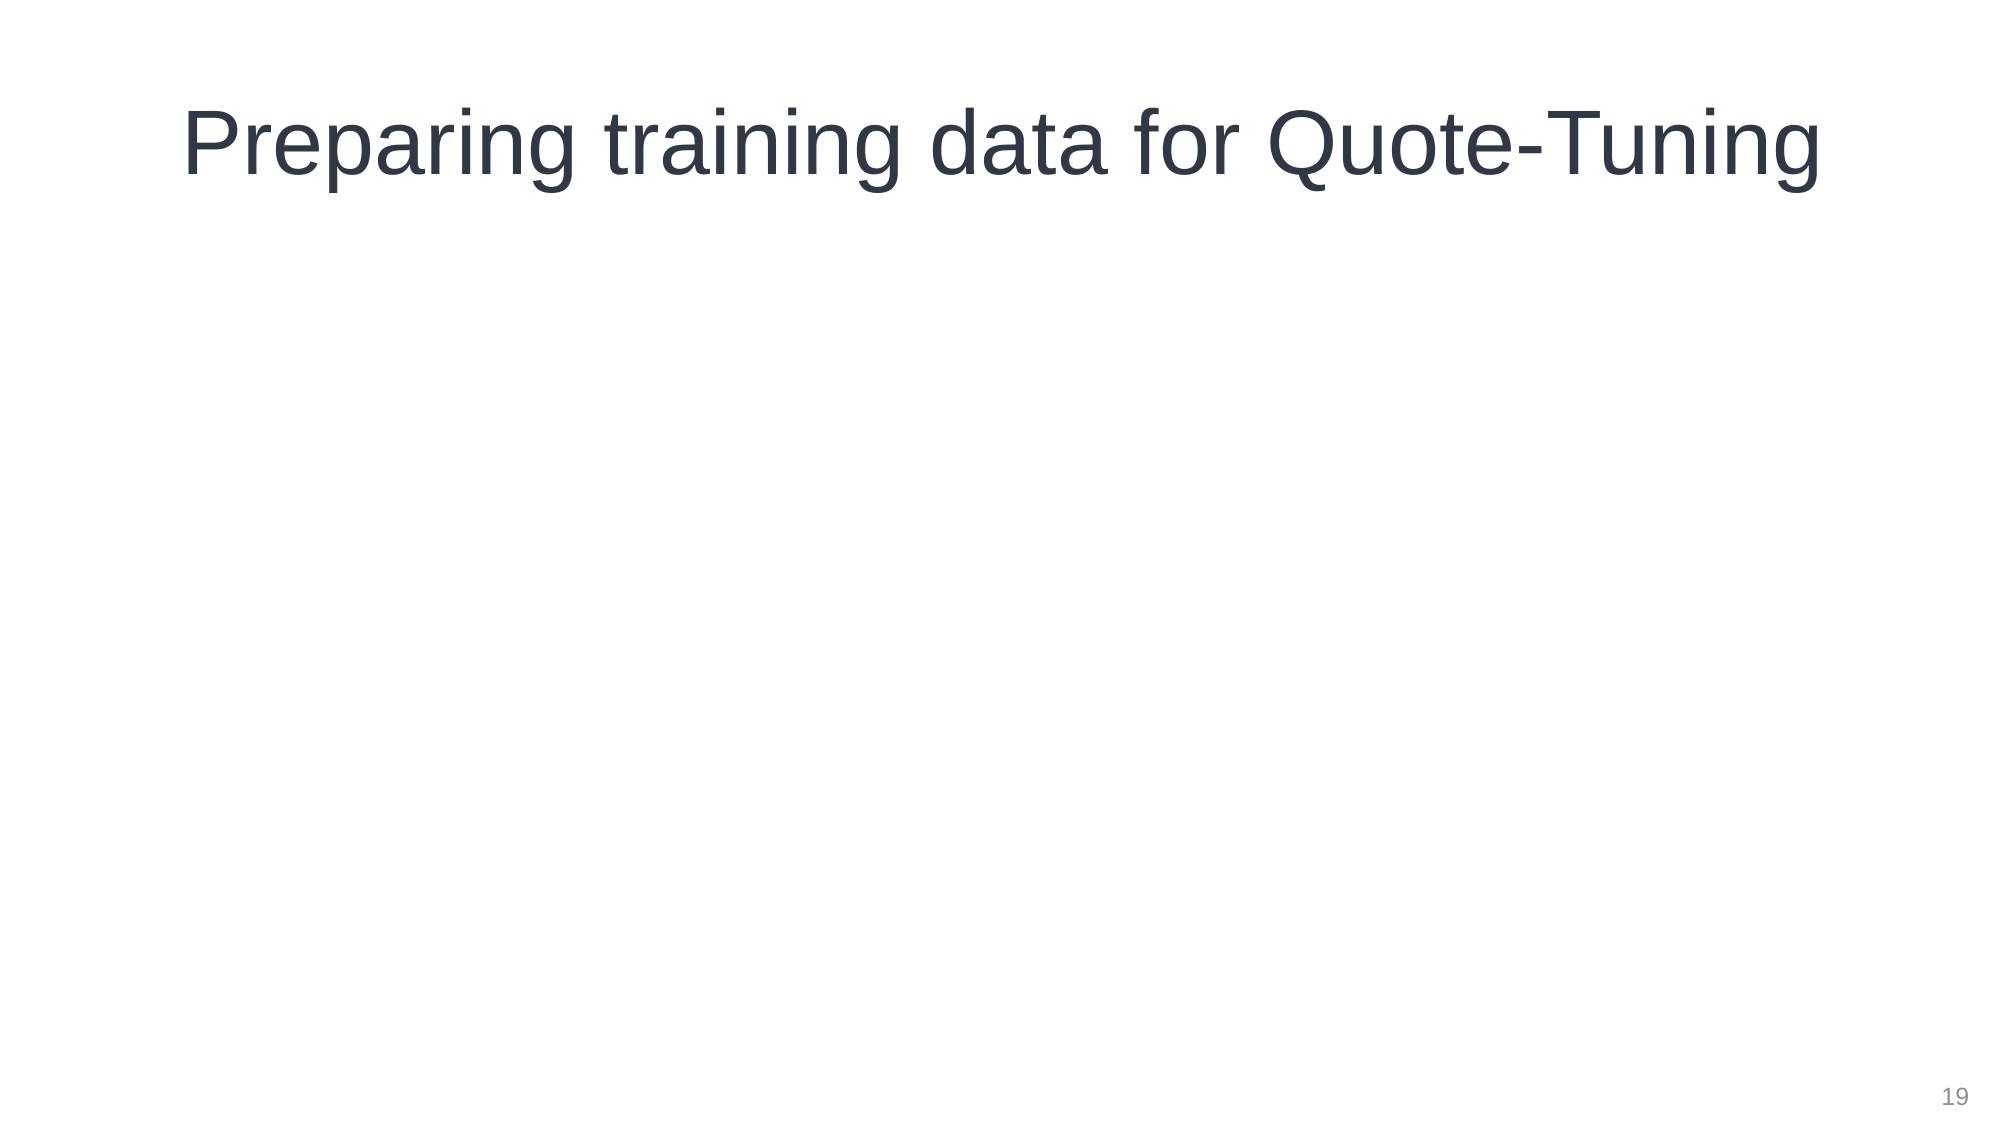

# Preparing training data for Quote-Tuning

19